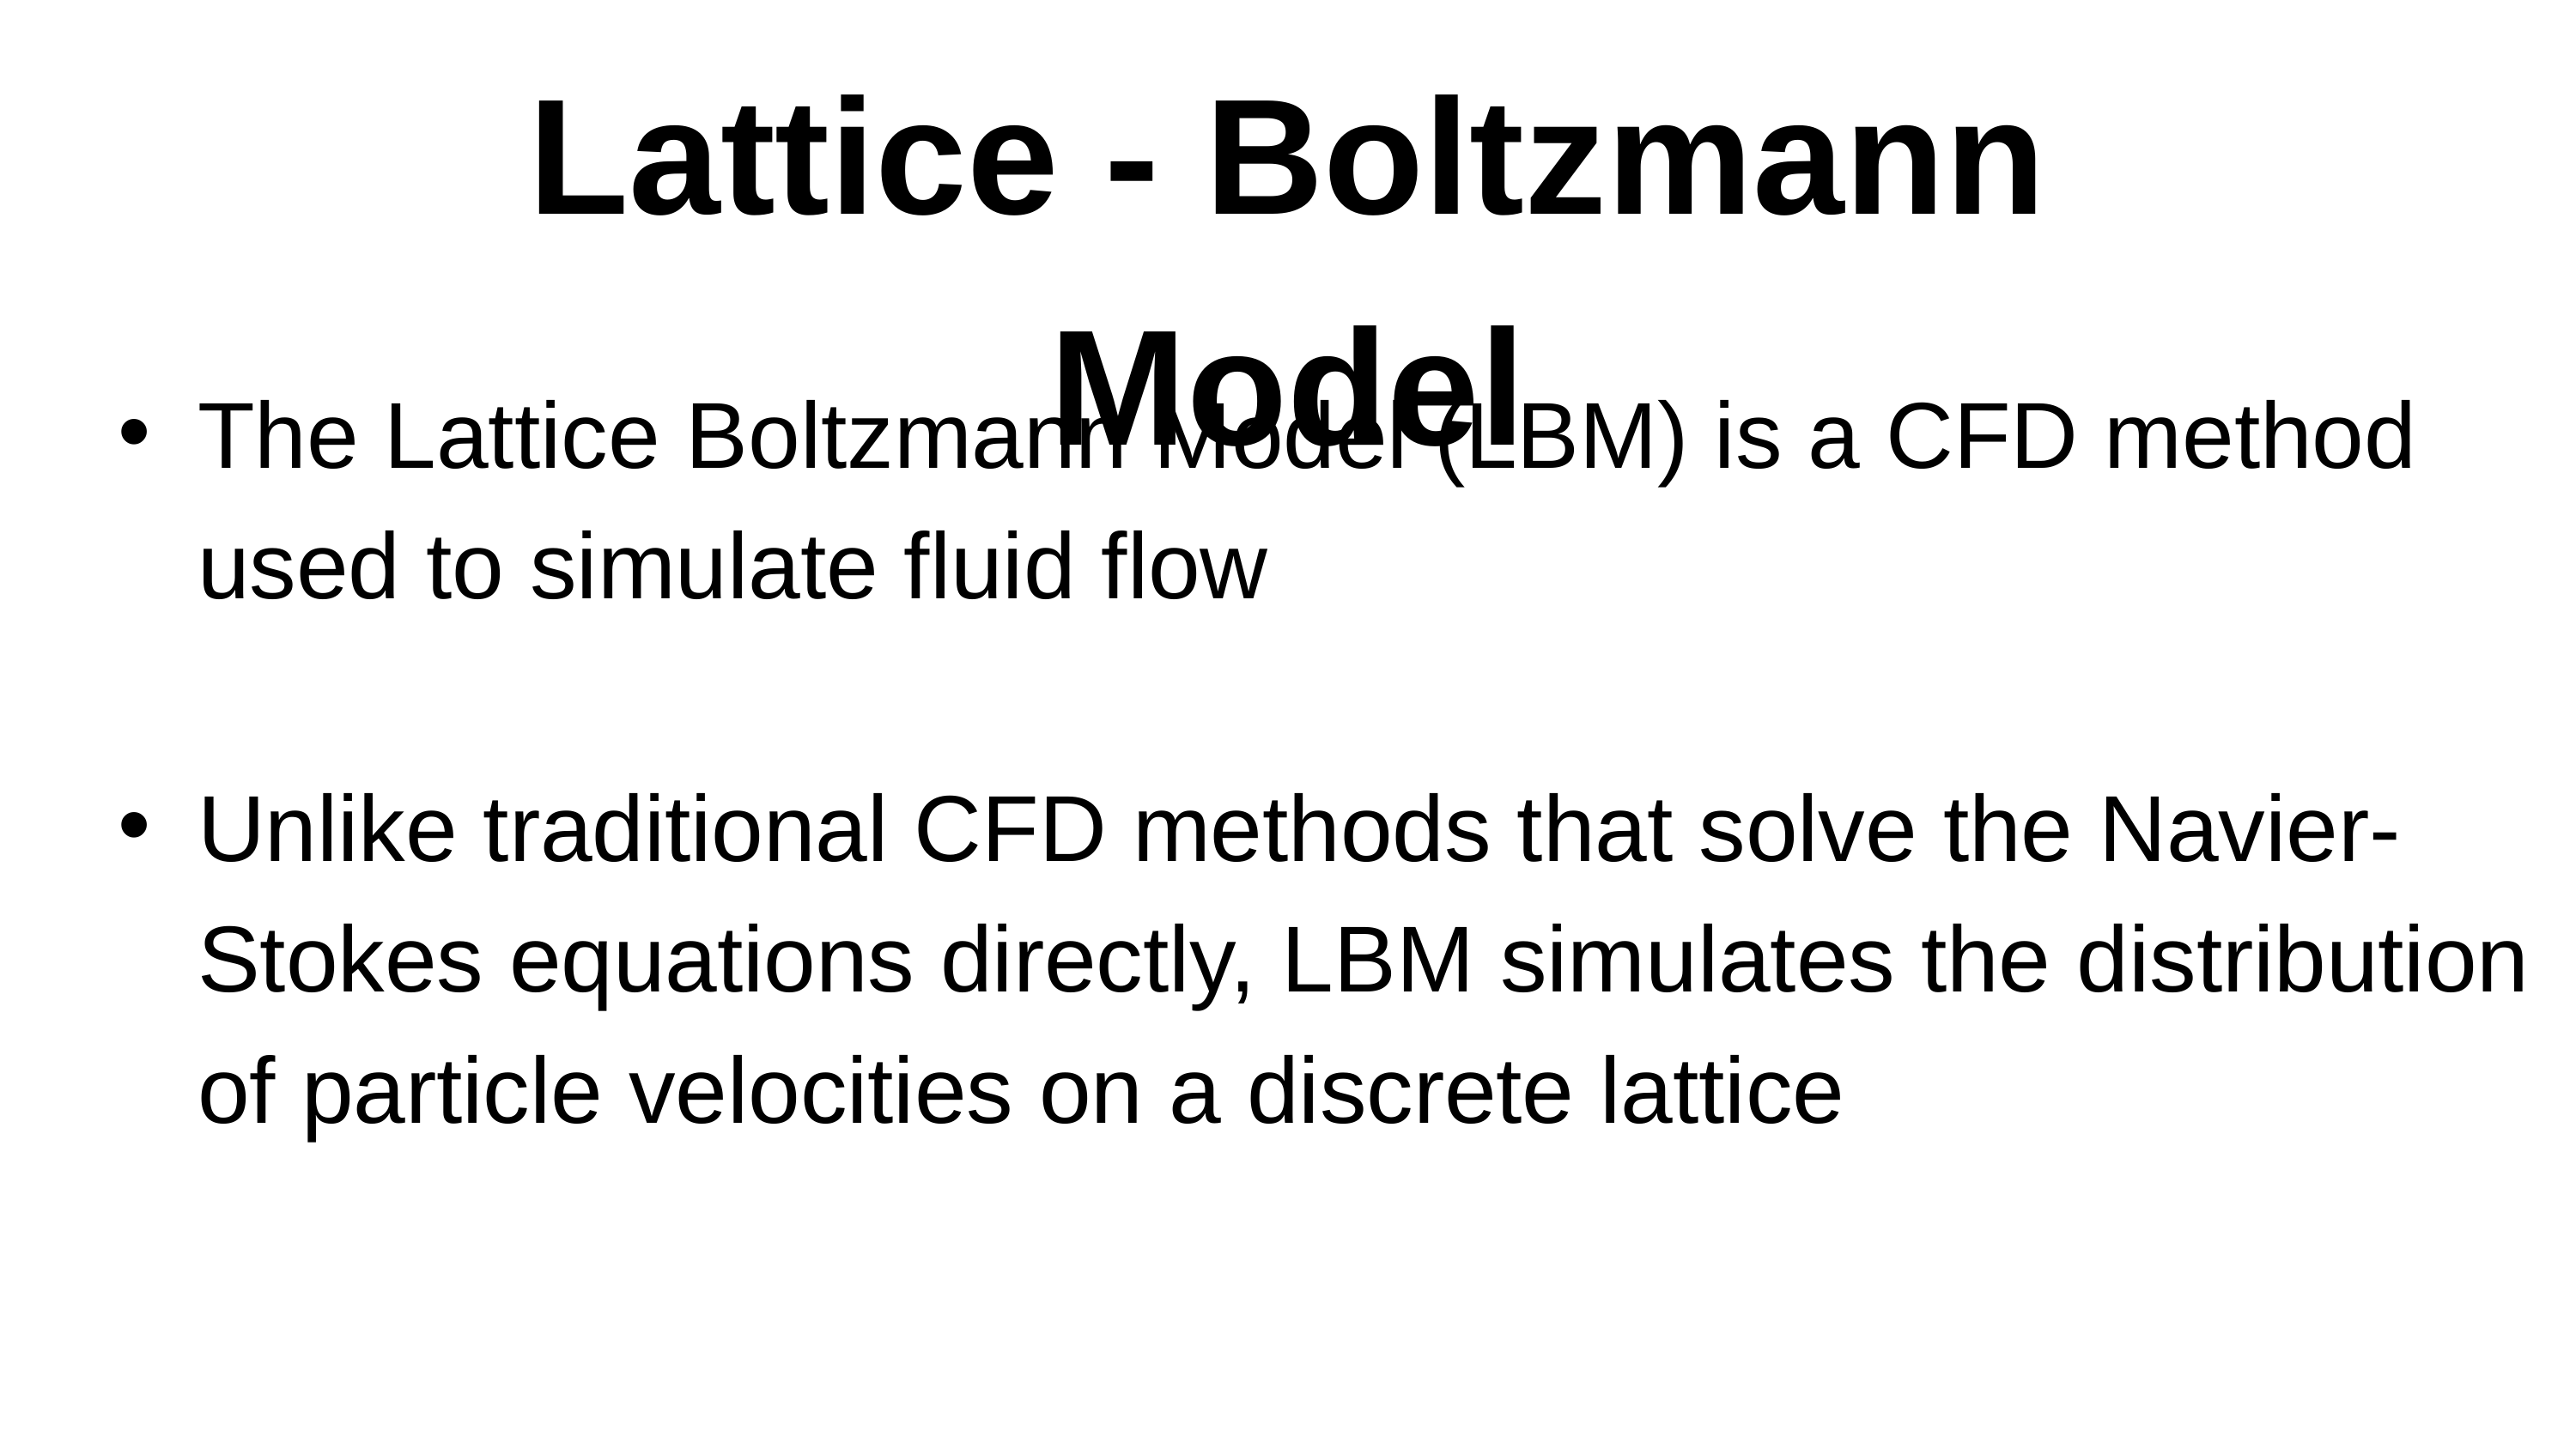

Lattice - Boltzmann Model
The Lattice Boltzmann Model (LBM) is a CFD method used to simulate fluid flow

Unlike traditional CFD methods that solve the Navier-Stokes equations directly, LBM simulates the distribution of particle velocities on a discrete lattice